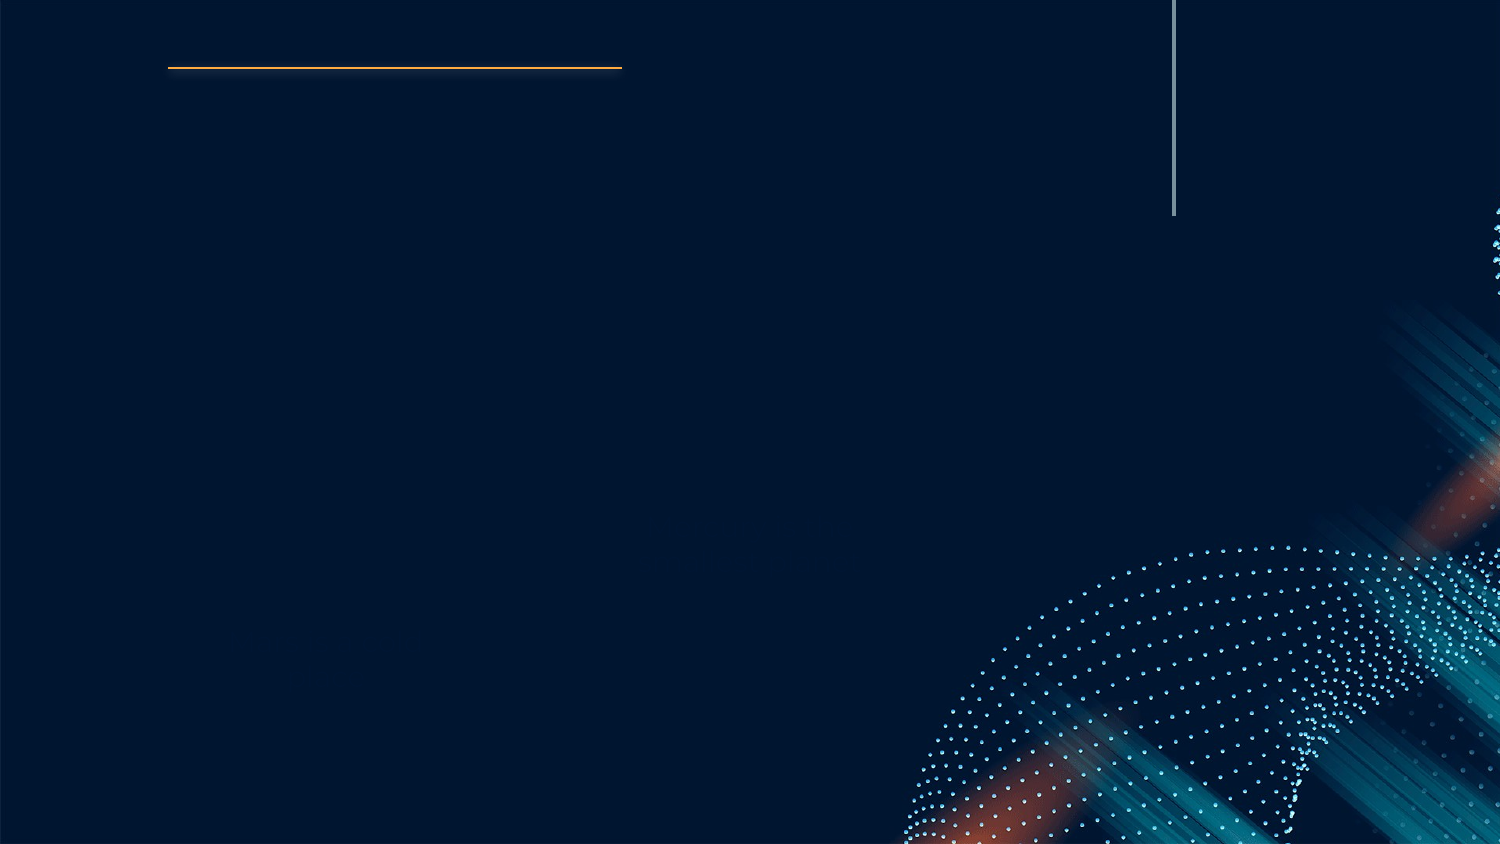

#
Mercury is the smallest planet
Mars is a cold place